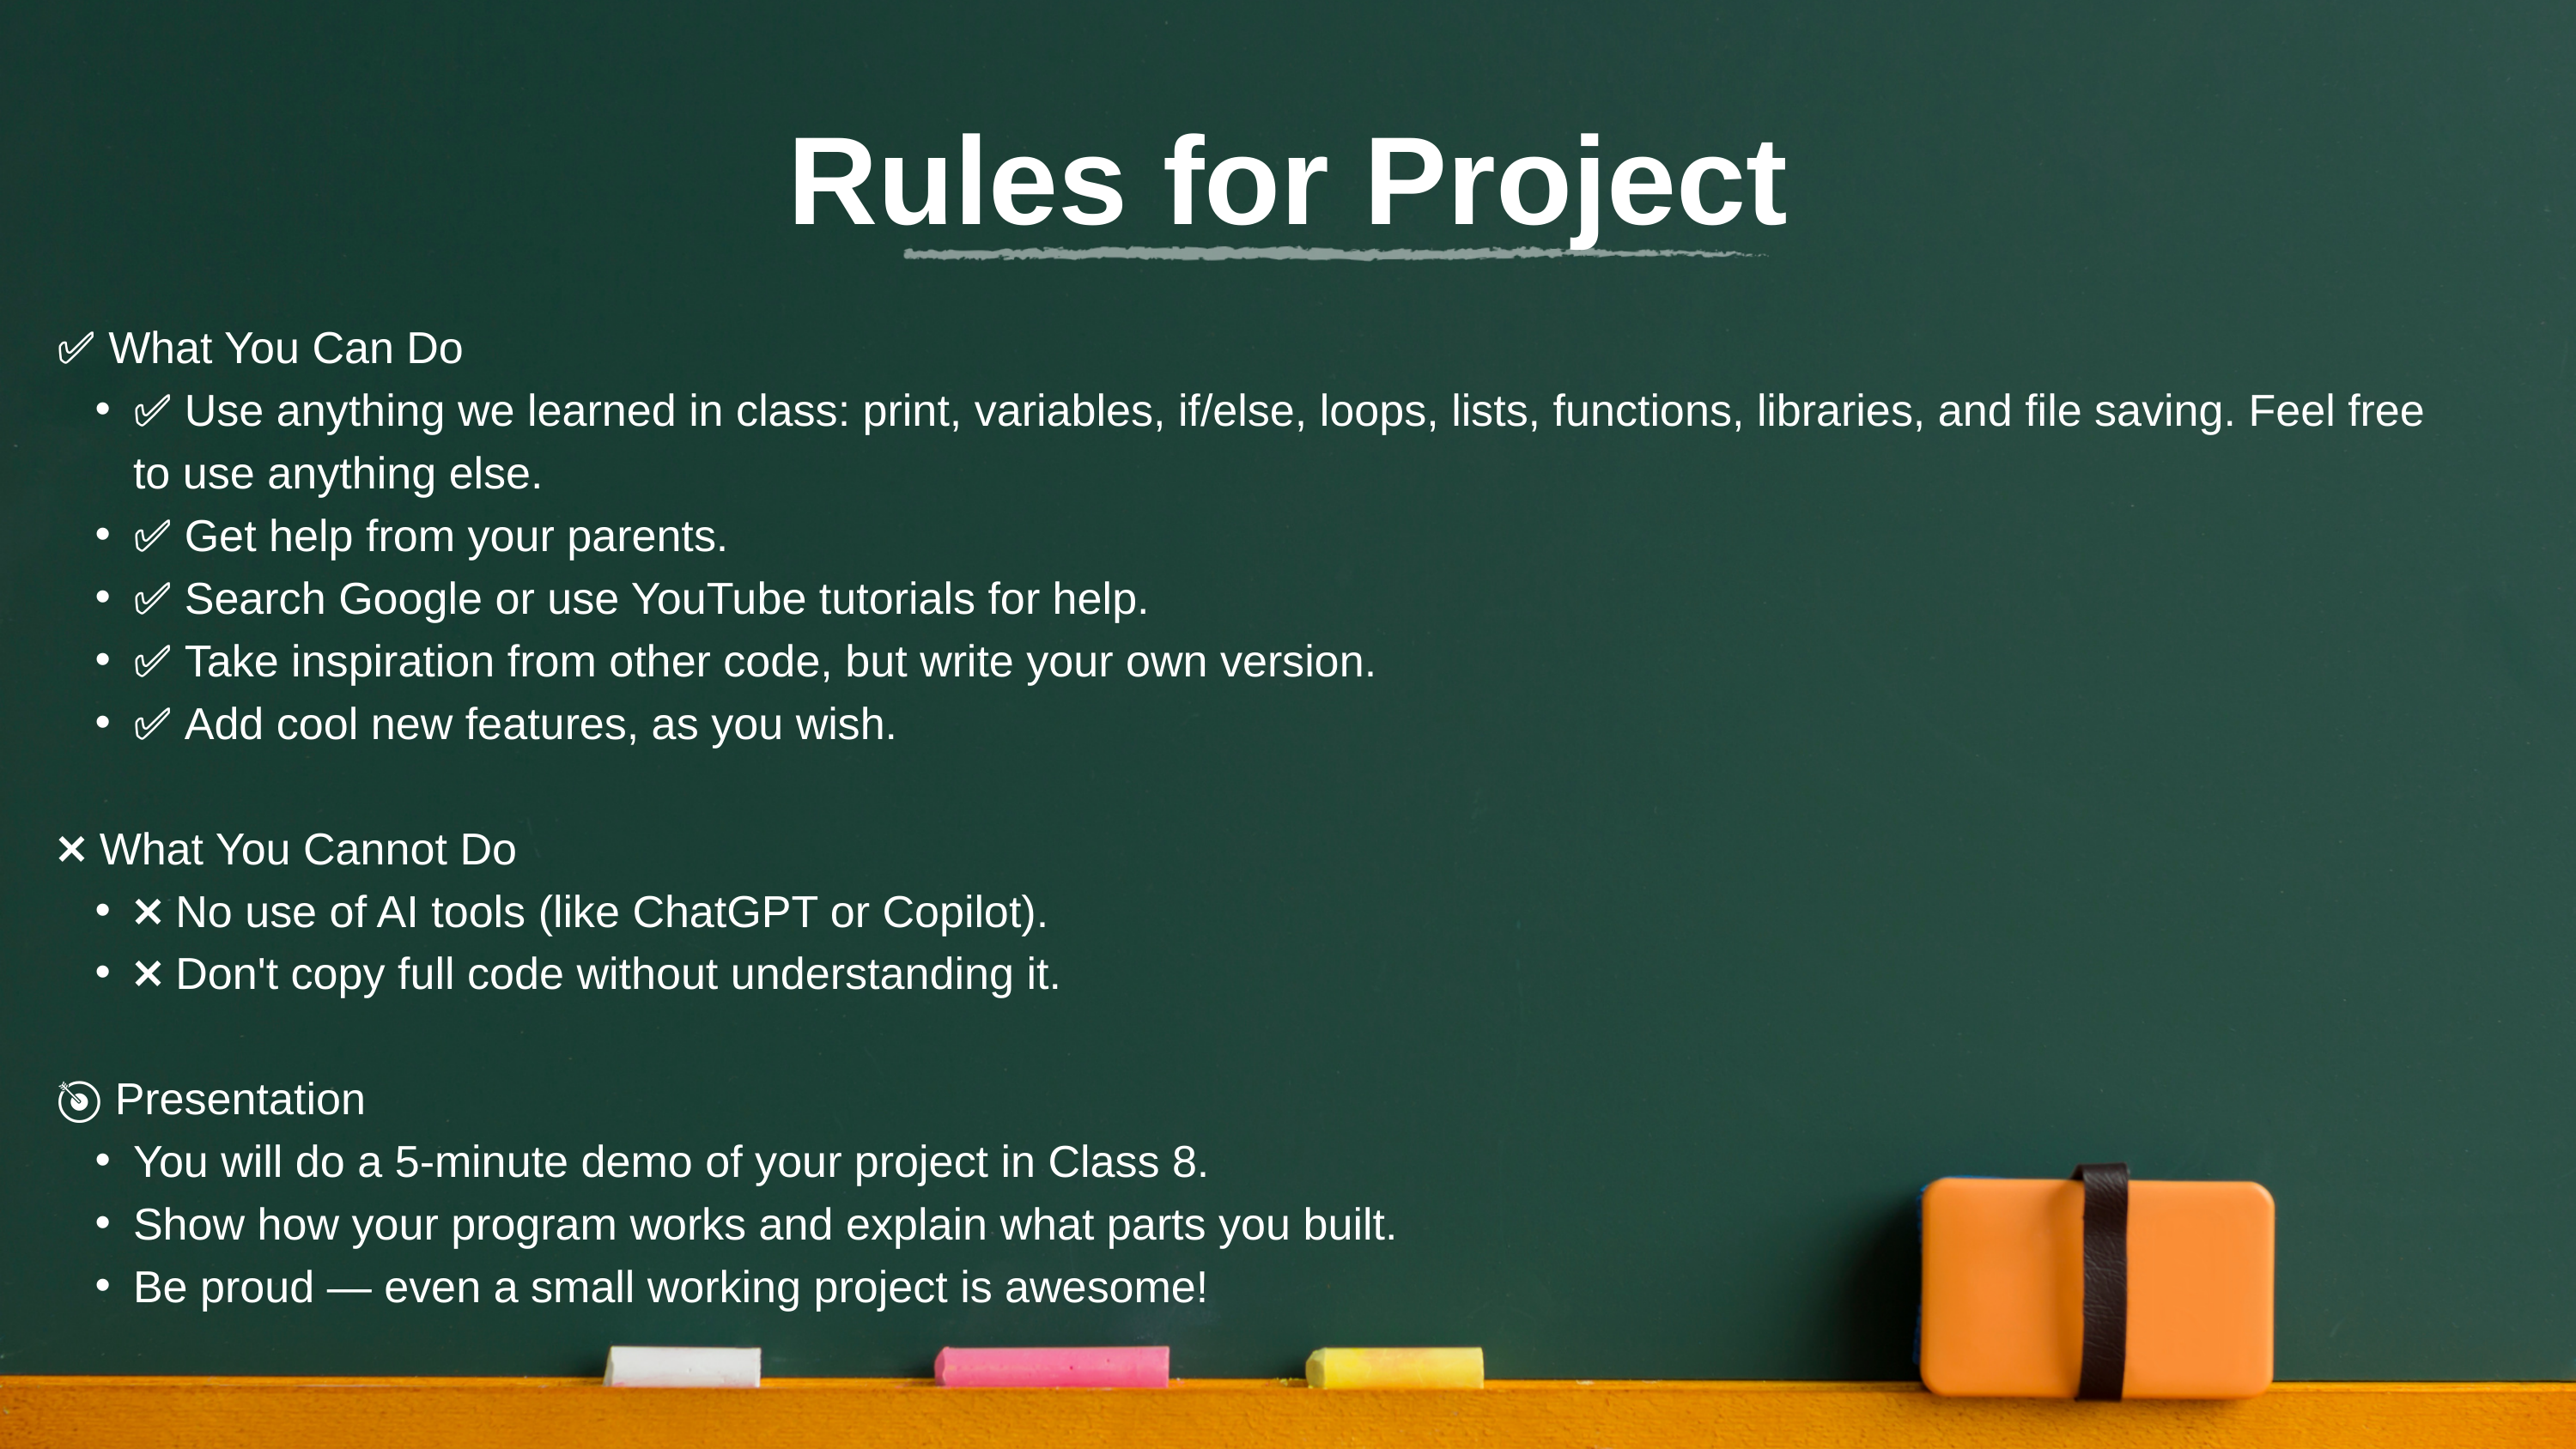

Rules for Project

✅ What You Can Do
✅ Use anything we learned in class: print, variables, if/else, loops, lists, functions, libraries, and file saving. Feel free to use anything else.
✅ Get help from your parents.
✅ Search Google or use YouTube tutorials for help.
✅ Take inspiration from other code, but write your own version.
✅ Add cool new features, as you wish.

❌ What You Cannot Do
❌ No use of AI tools (like ChatGPT or Copilot).
❌ Don't copy full code without understanding it.

🎯 Presentation
You will do a 5-minute demo of your project in Class 8.
Show how your program works and explain what parts you built.
Be proud — even a small working project is awesome!